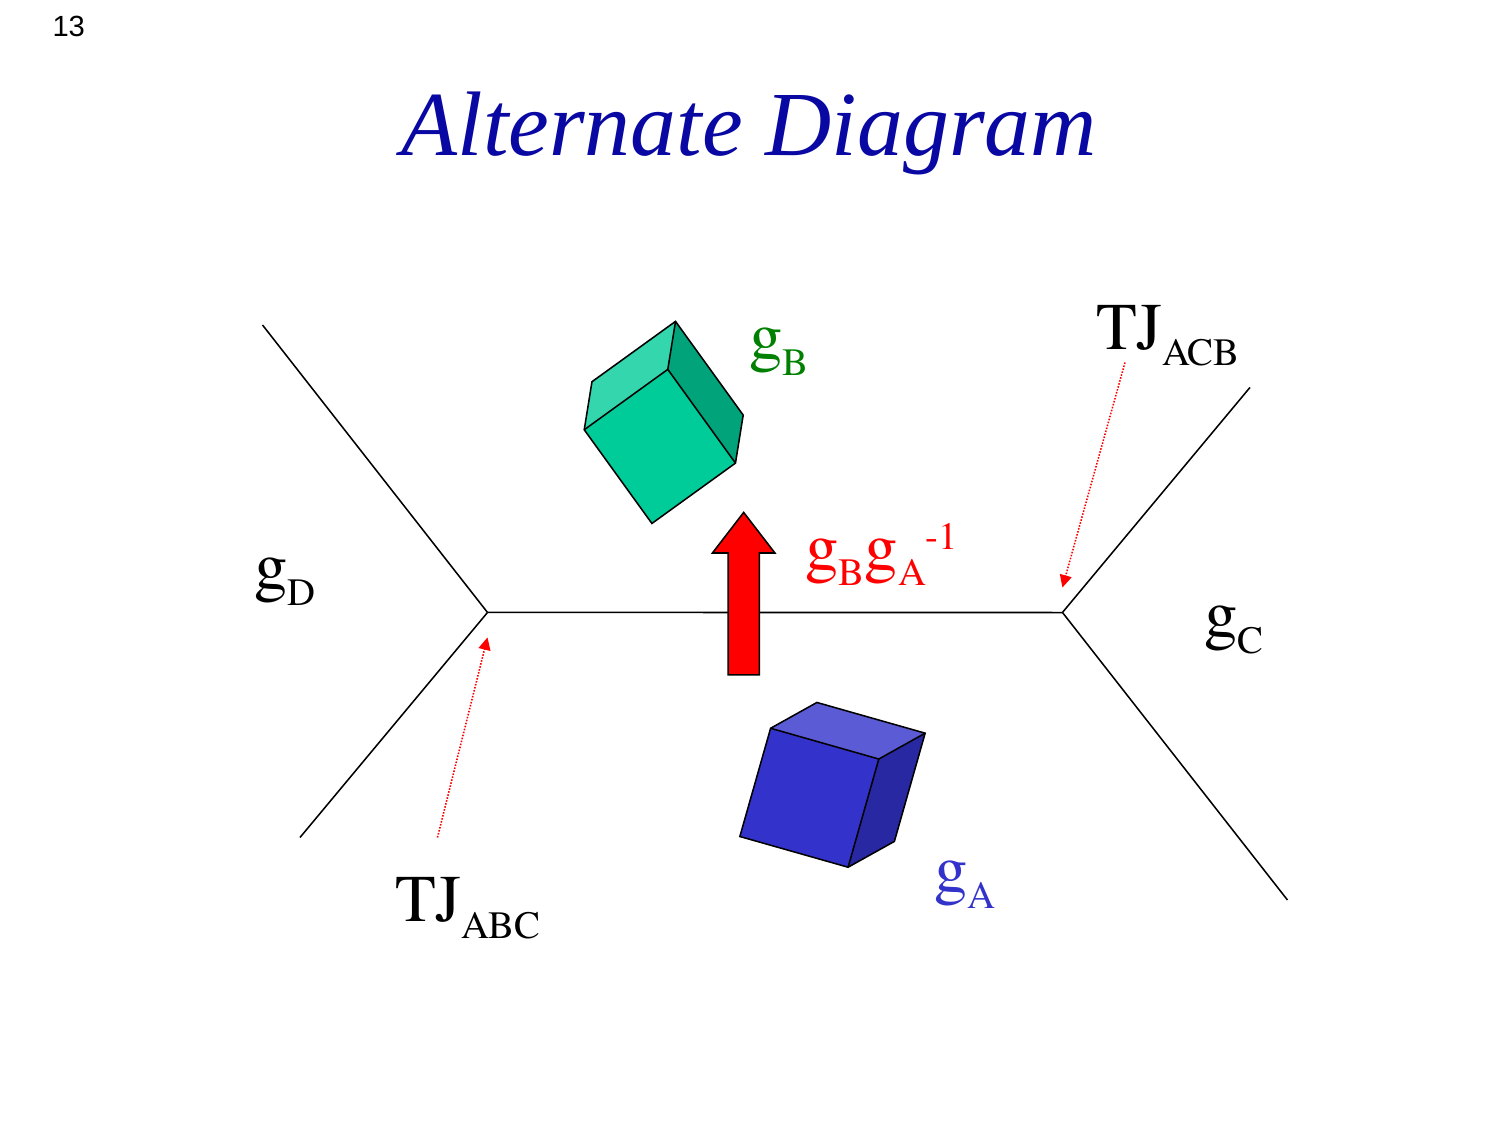

13
# Alternate Diagram
TJACB
gB

gBgA-1

gD
gC

gA
TJABC